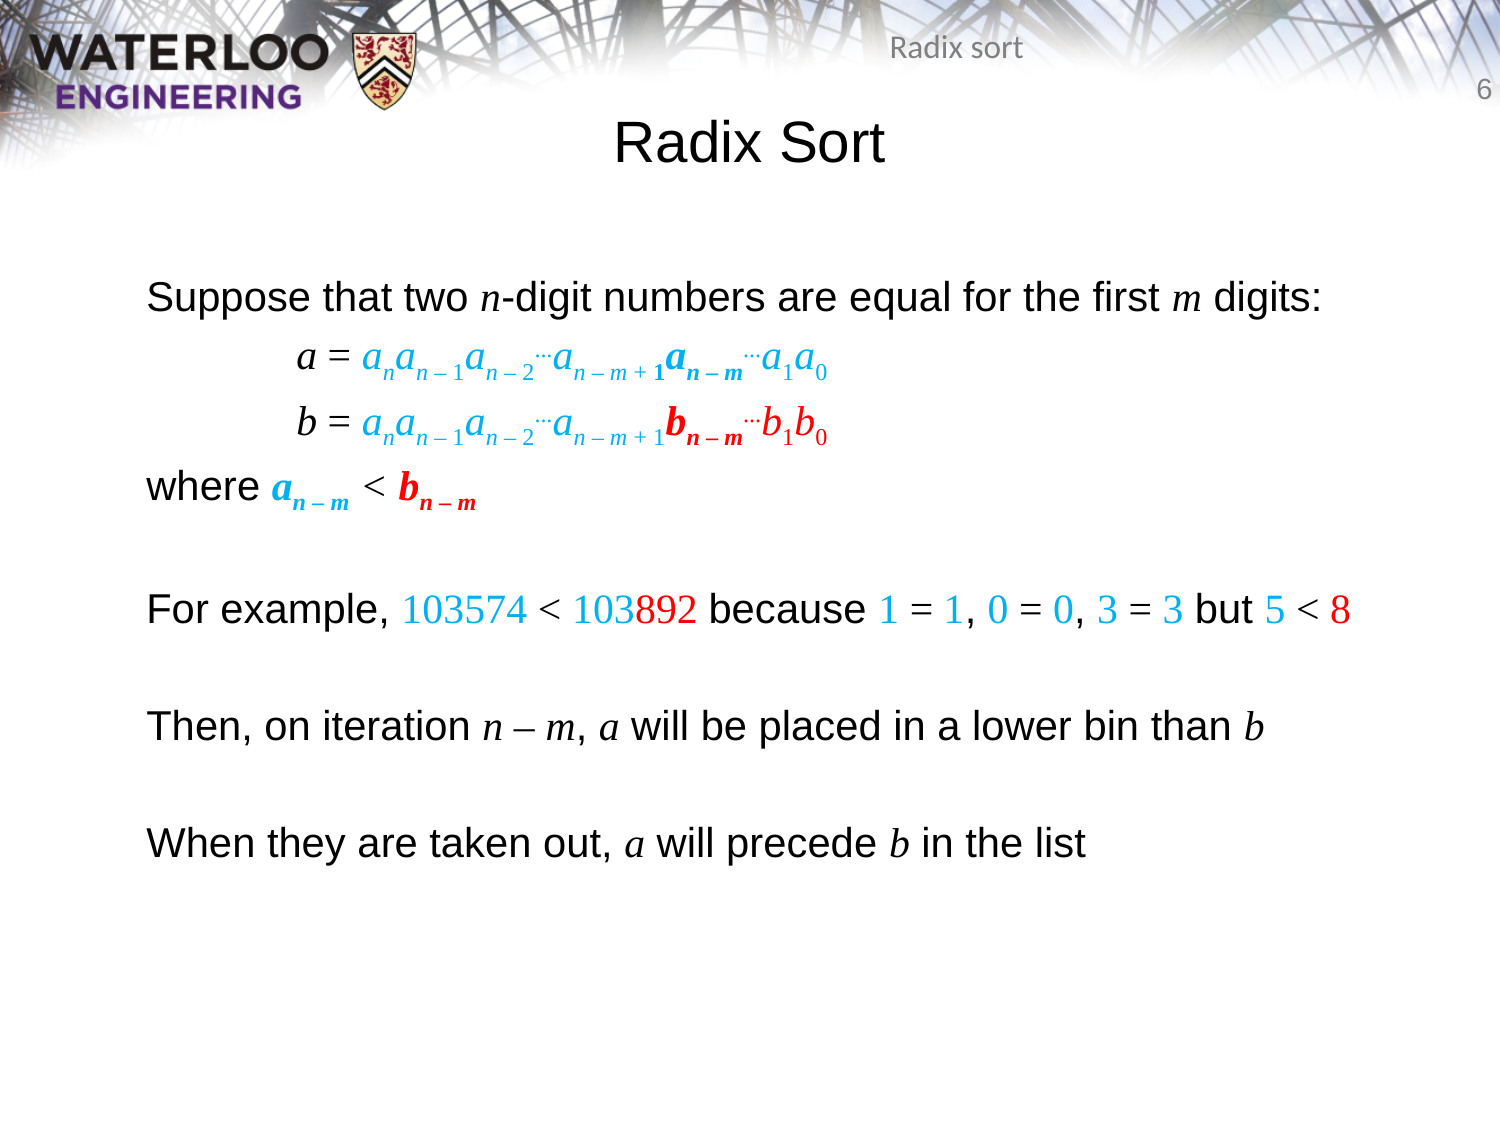

# Radix Sort
	Suppose that two n-digit numbers are equal for the first m digits:
		a = anan – 1an – 2...an – m + 1an – m...a1a0
		b = anan – 1an – 2...an – m + 1bn – m...b1b0
	where an – m < bn – m

	For example, 103574 < 103892 because 1 = 1, 0 = 0, 3 = 3 but 5 < 8

	Then, on iteration n – m, a will be placed in a lower bin than b

	When they are taken out, a will precede b in the list